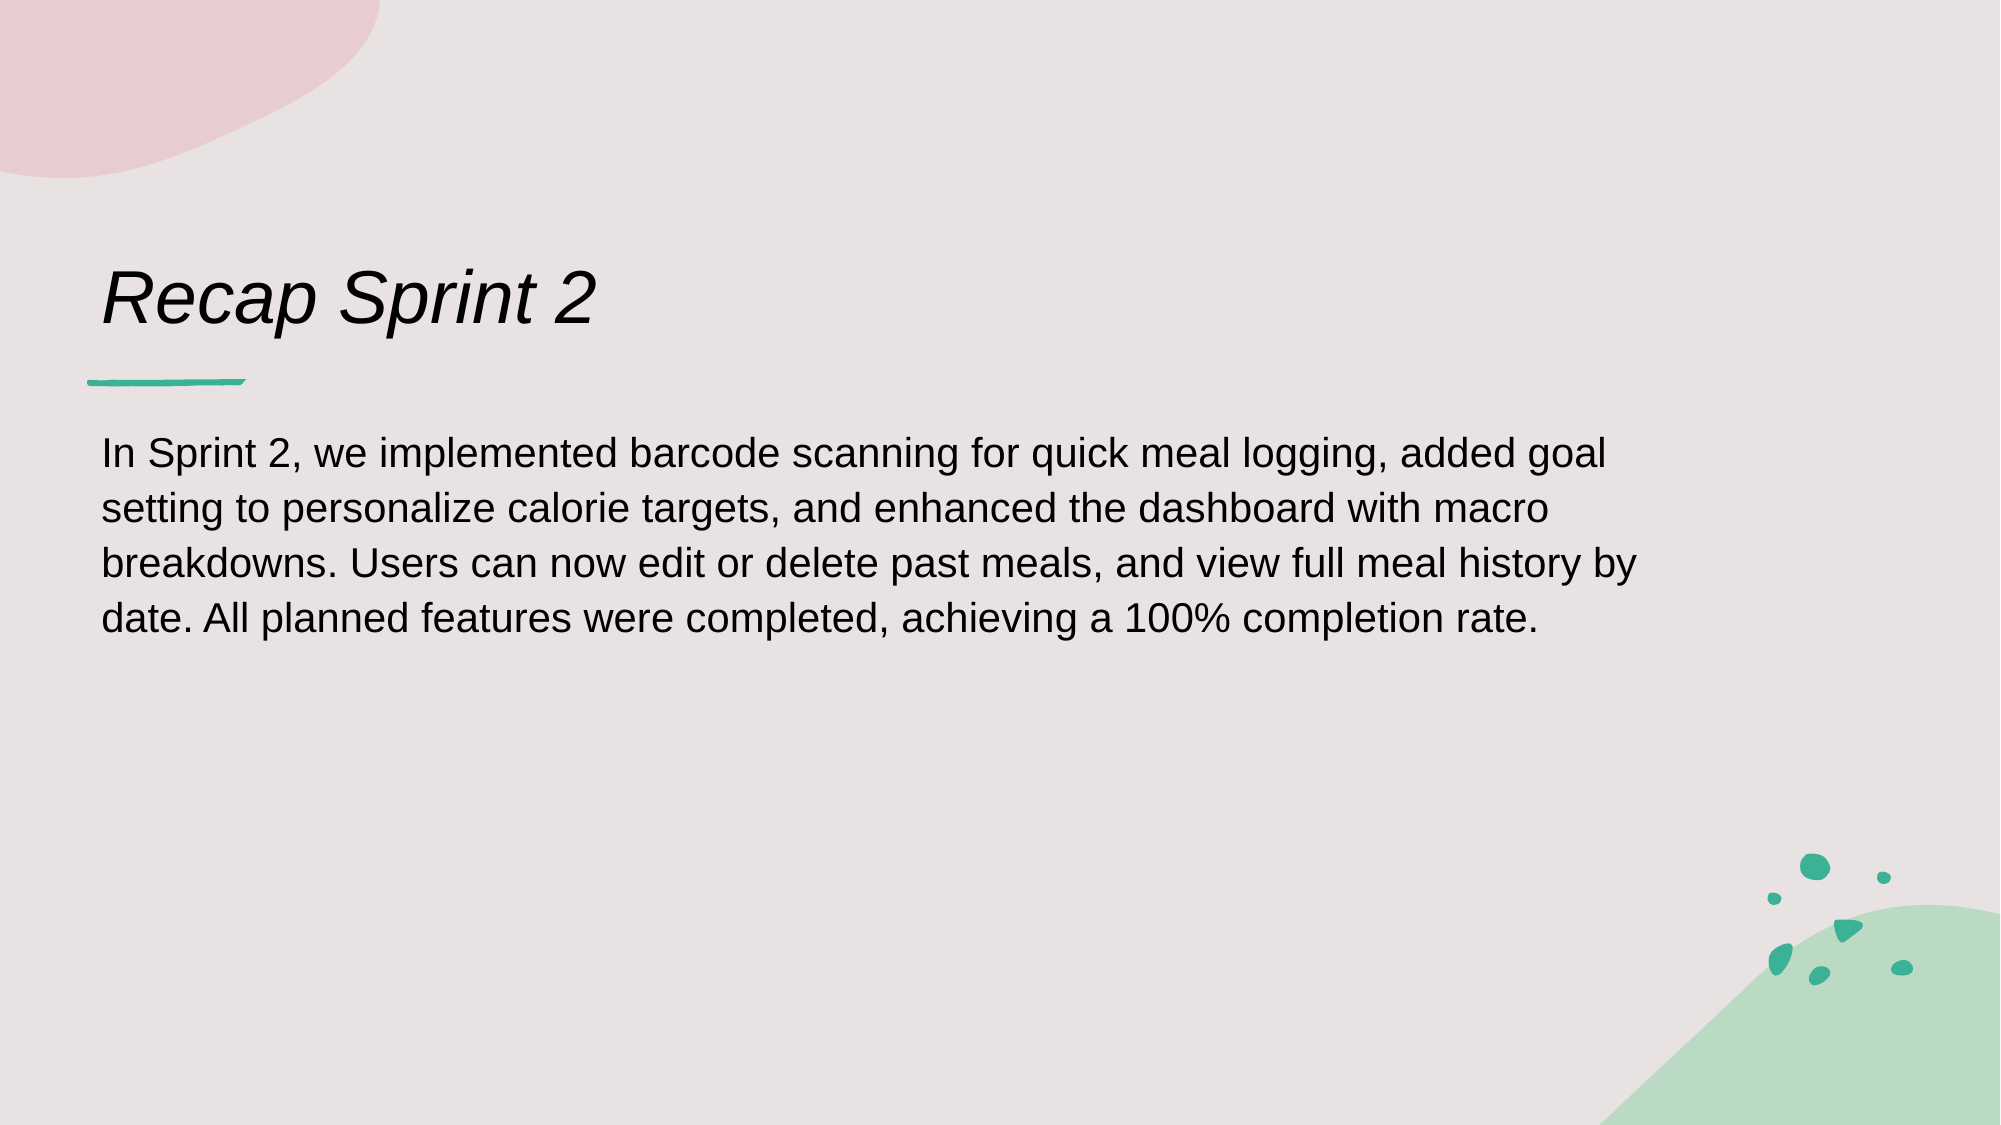

# Recap Sprint 2
In Sprint 2, we implemented barcode scanning for quick meal logging, added goal setting to personalize calorie targets, and enhanced the dashboard with macro breakdowns. Users can now edit or delete past meals, and view full meal history by date. All planned features were completed, achieving a 100% completion rate.